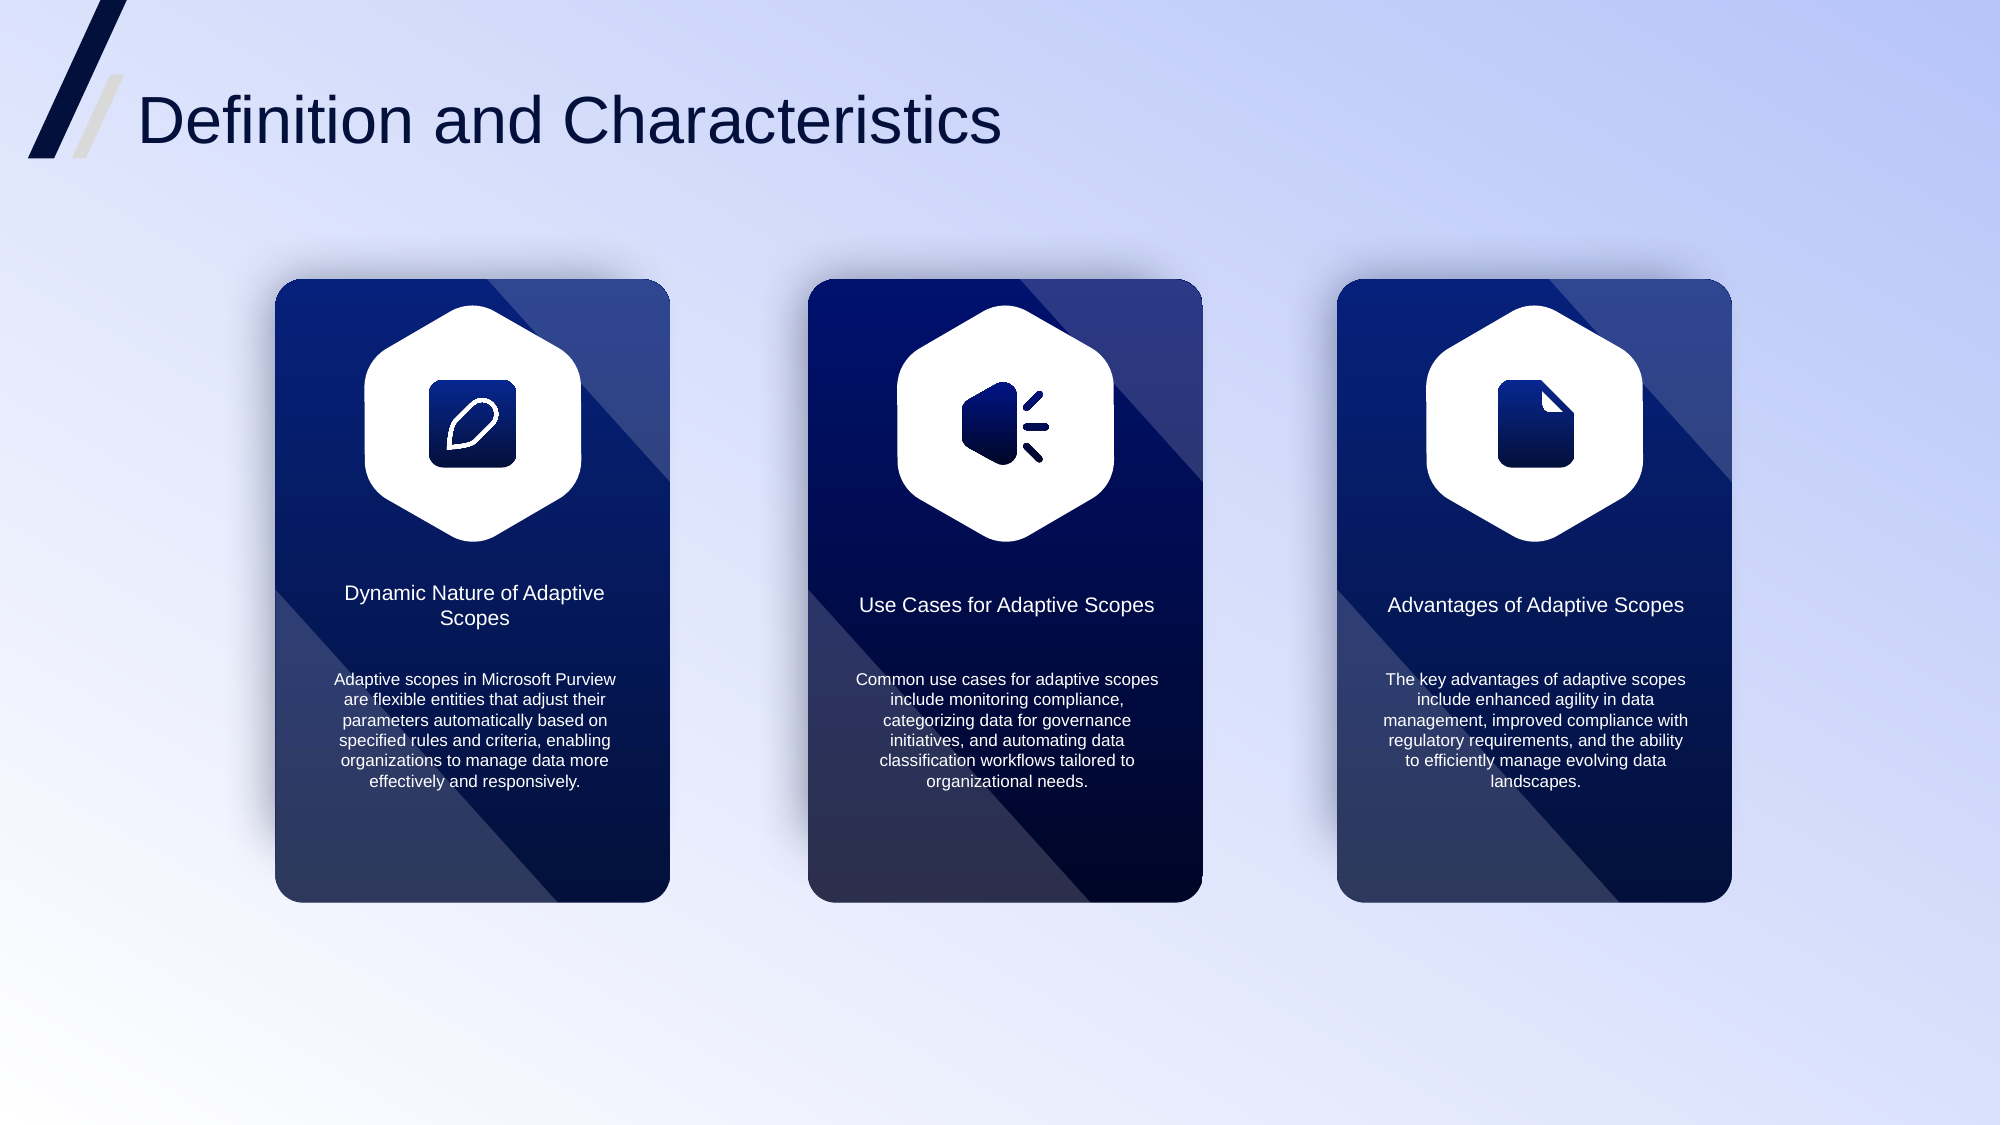

Definition and Characteristics

Dynamic Nature of Adaptive Scopes
Use Cases for Adaptive Scopes
Advantages of Adaptive Scopes

Adaptive scopes in Microsoft Purview are flexible entities that adjust their parameters automatically based on specified rules and criteria, enabling organizations to manage data more effectively and responsively.
Common use cases for adaptive scopes include monitoring compliance, categorizing data for governance initiatives, and automating data classification workflows tailored to organizational needs.
The key advantages of adaptive scopes include enhanced agility in data management, improved compliance with regulatory requirements, and the ability to efficiently manage evolving data landscapes.